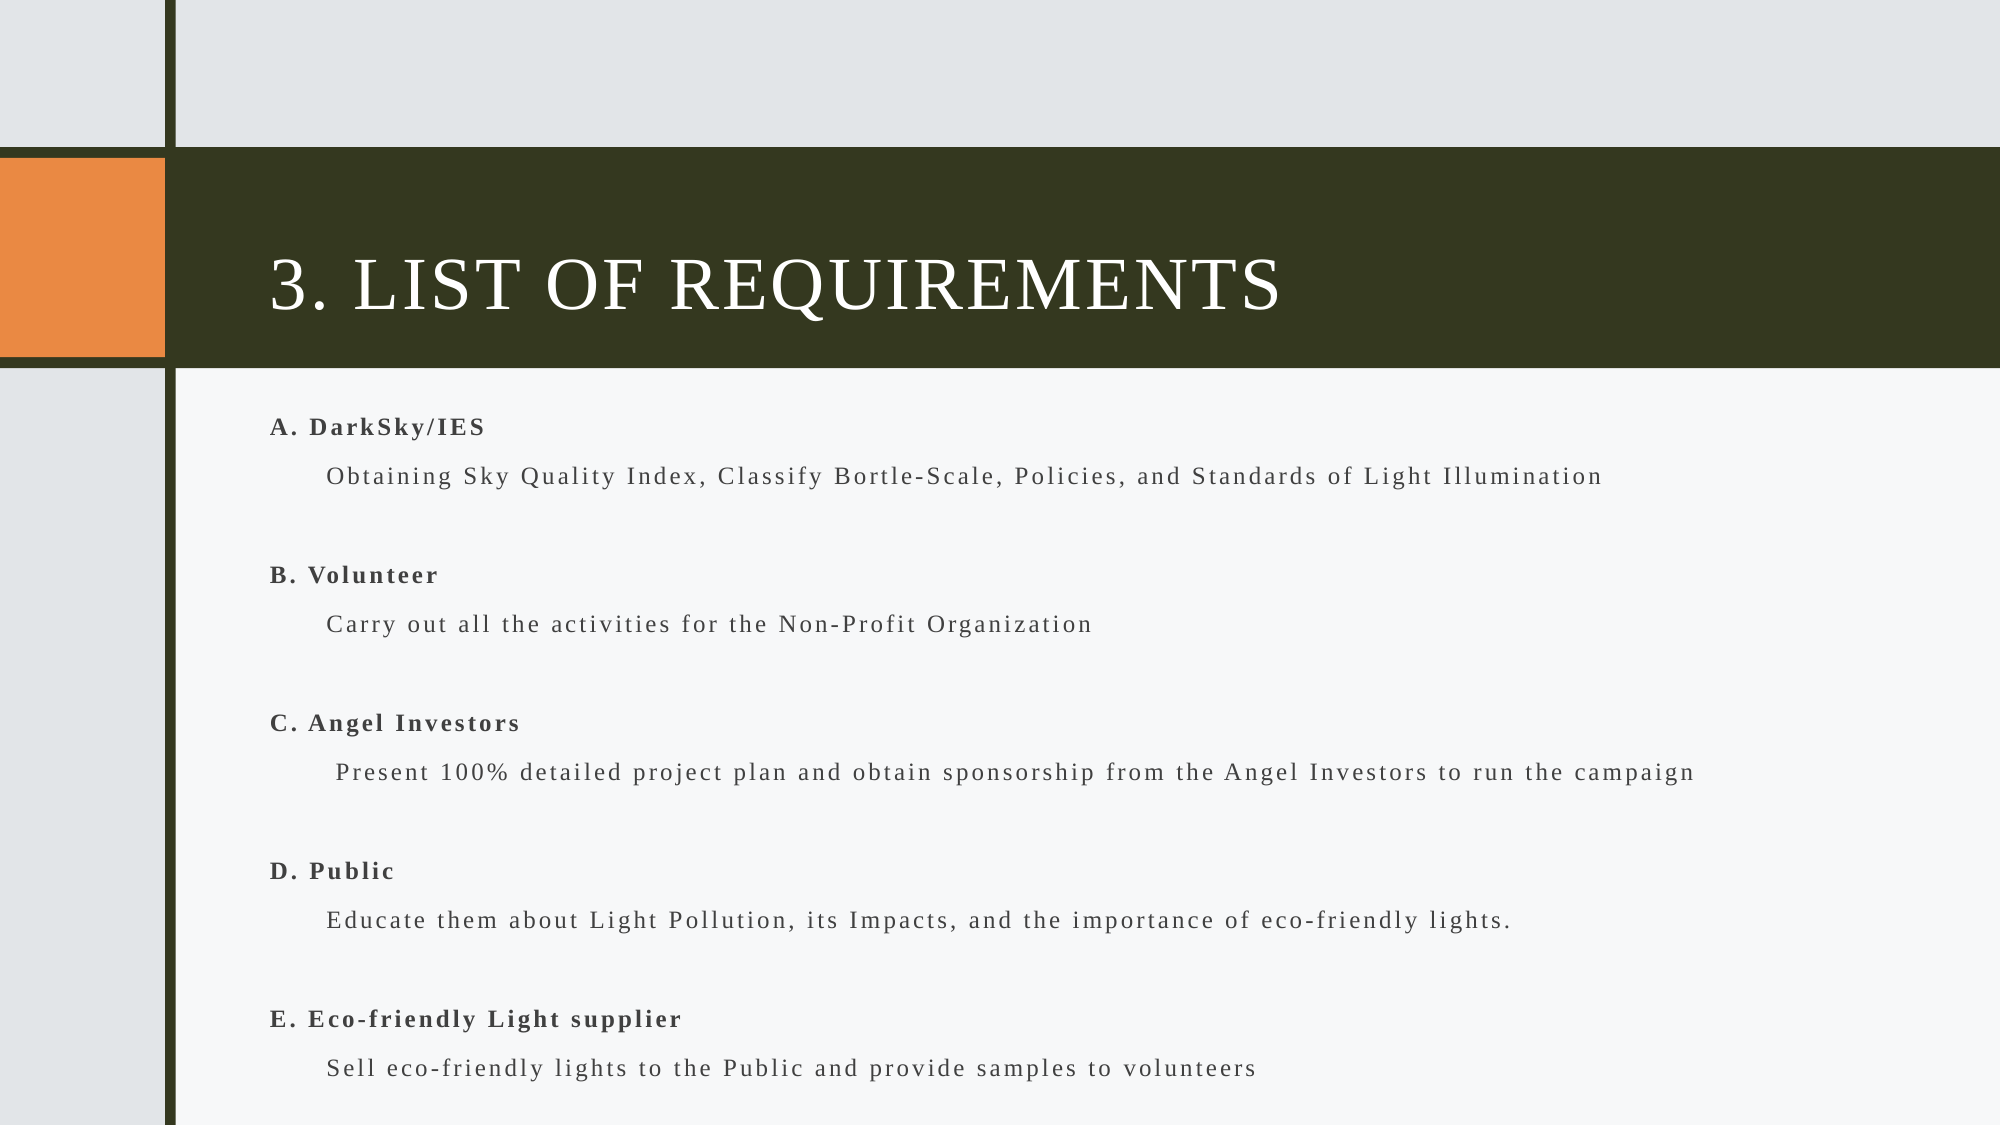

3. LIST OF REQUIREMENTS

A. DarkSky/IES
      Obtaining Sky Quality Index, Classify Bortle-Scale, Policies, and Standards of Light Illumination

B. Volunteer
      Carry out all the activities for the Non-Profit Organization

C. Angel Investors
       Present 100% detailed project plan and obtain sponsorship from the Angel Investors to run the campaign

D. Public
      Educate them about Light Pollution, its Impacts, and the importance of eco-friendly lights.

E. Eco-friendly Light supplier
      Sell eco-friendly lights to the Public and provide samples to volunteers